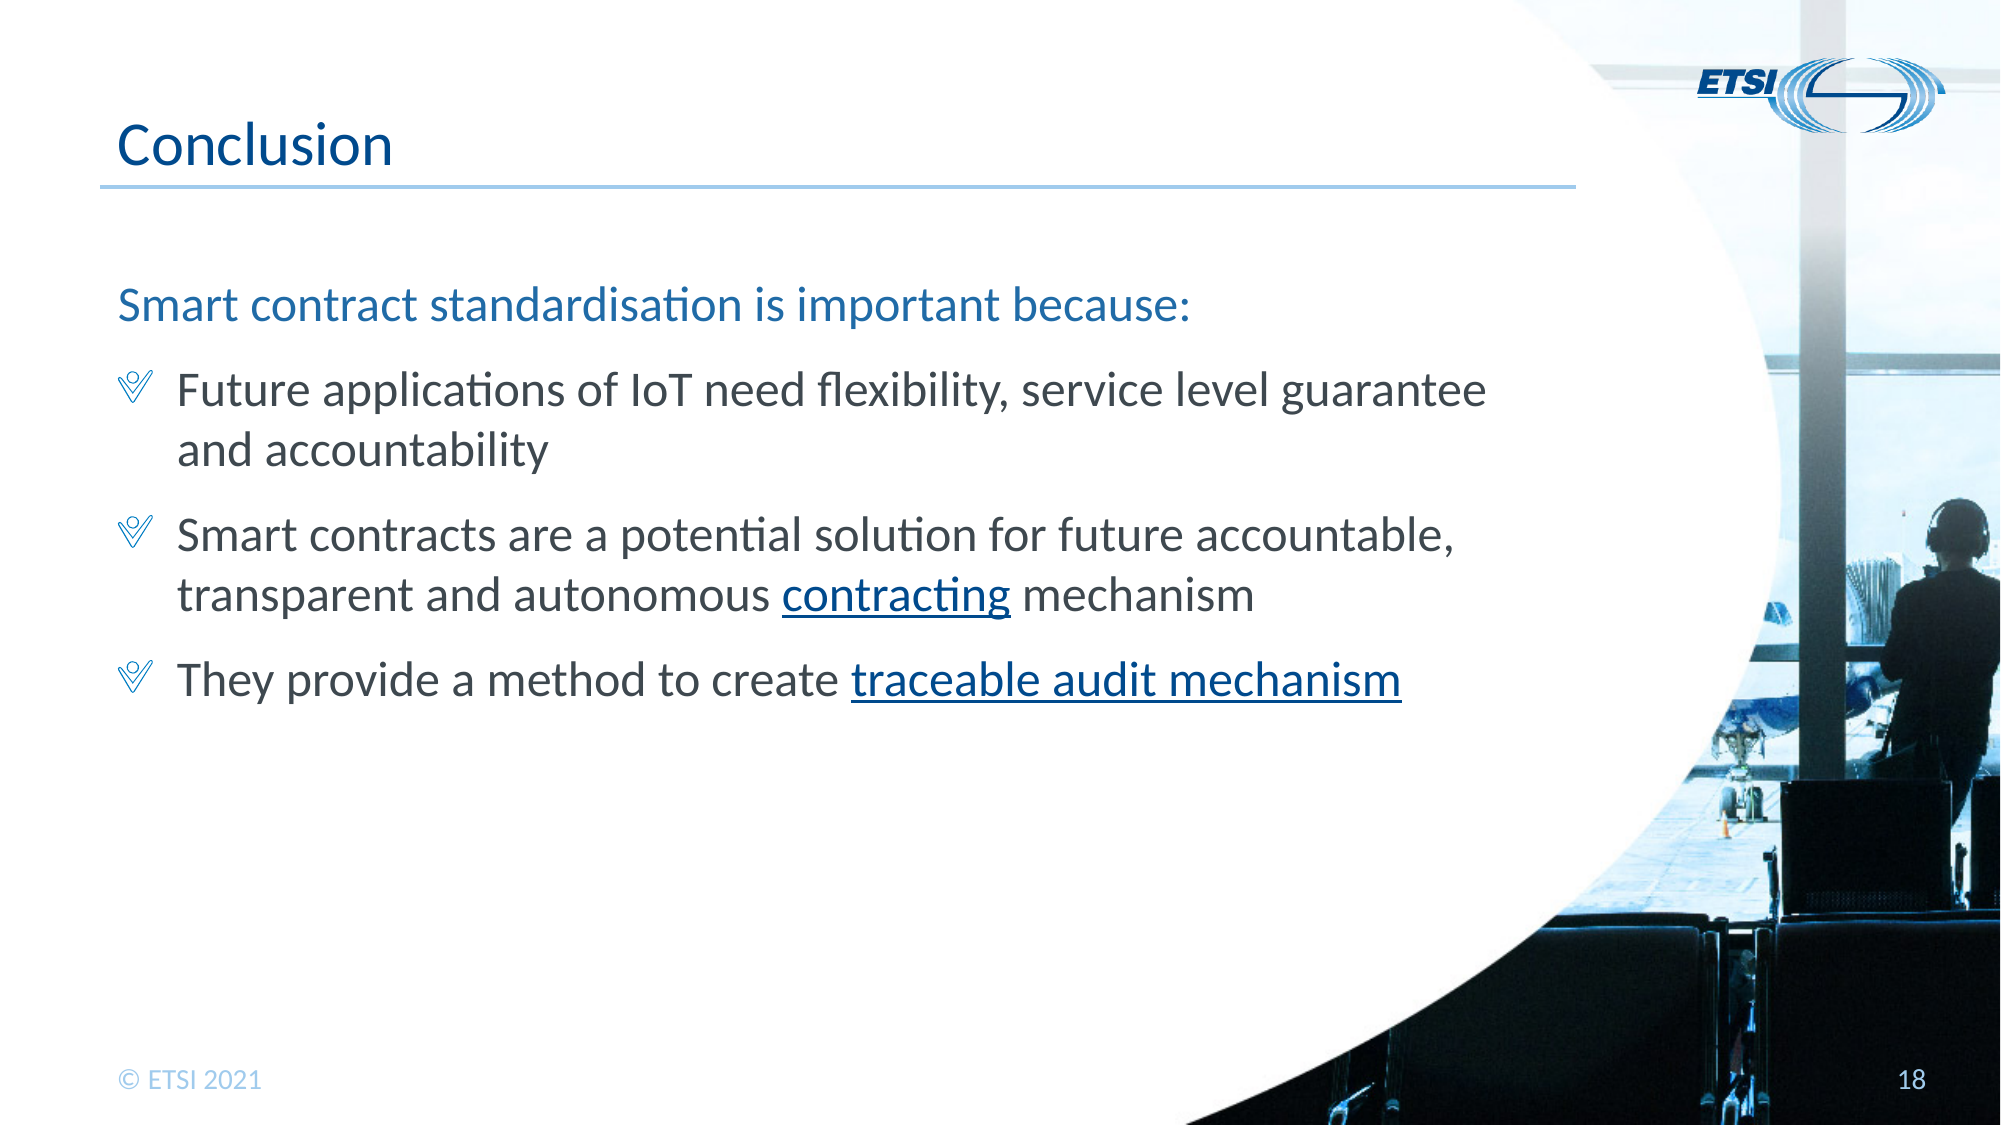

# Conclusion
Smart contract standardisation is important because:
Future applications of IoT need flexibility, service level guarantee and accountability
Smart contracts are a potential solution for future accountable, transparent and autonomous contracting mechanism
They provide a method to create traceable audit mechanism